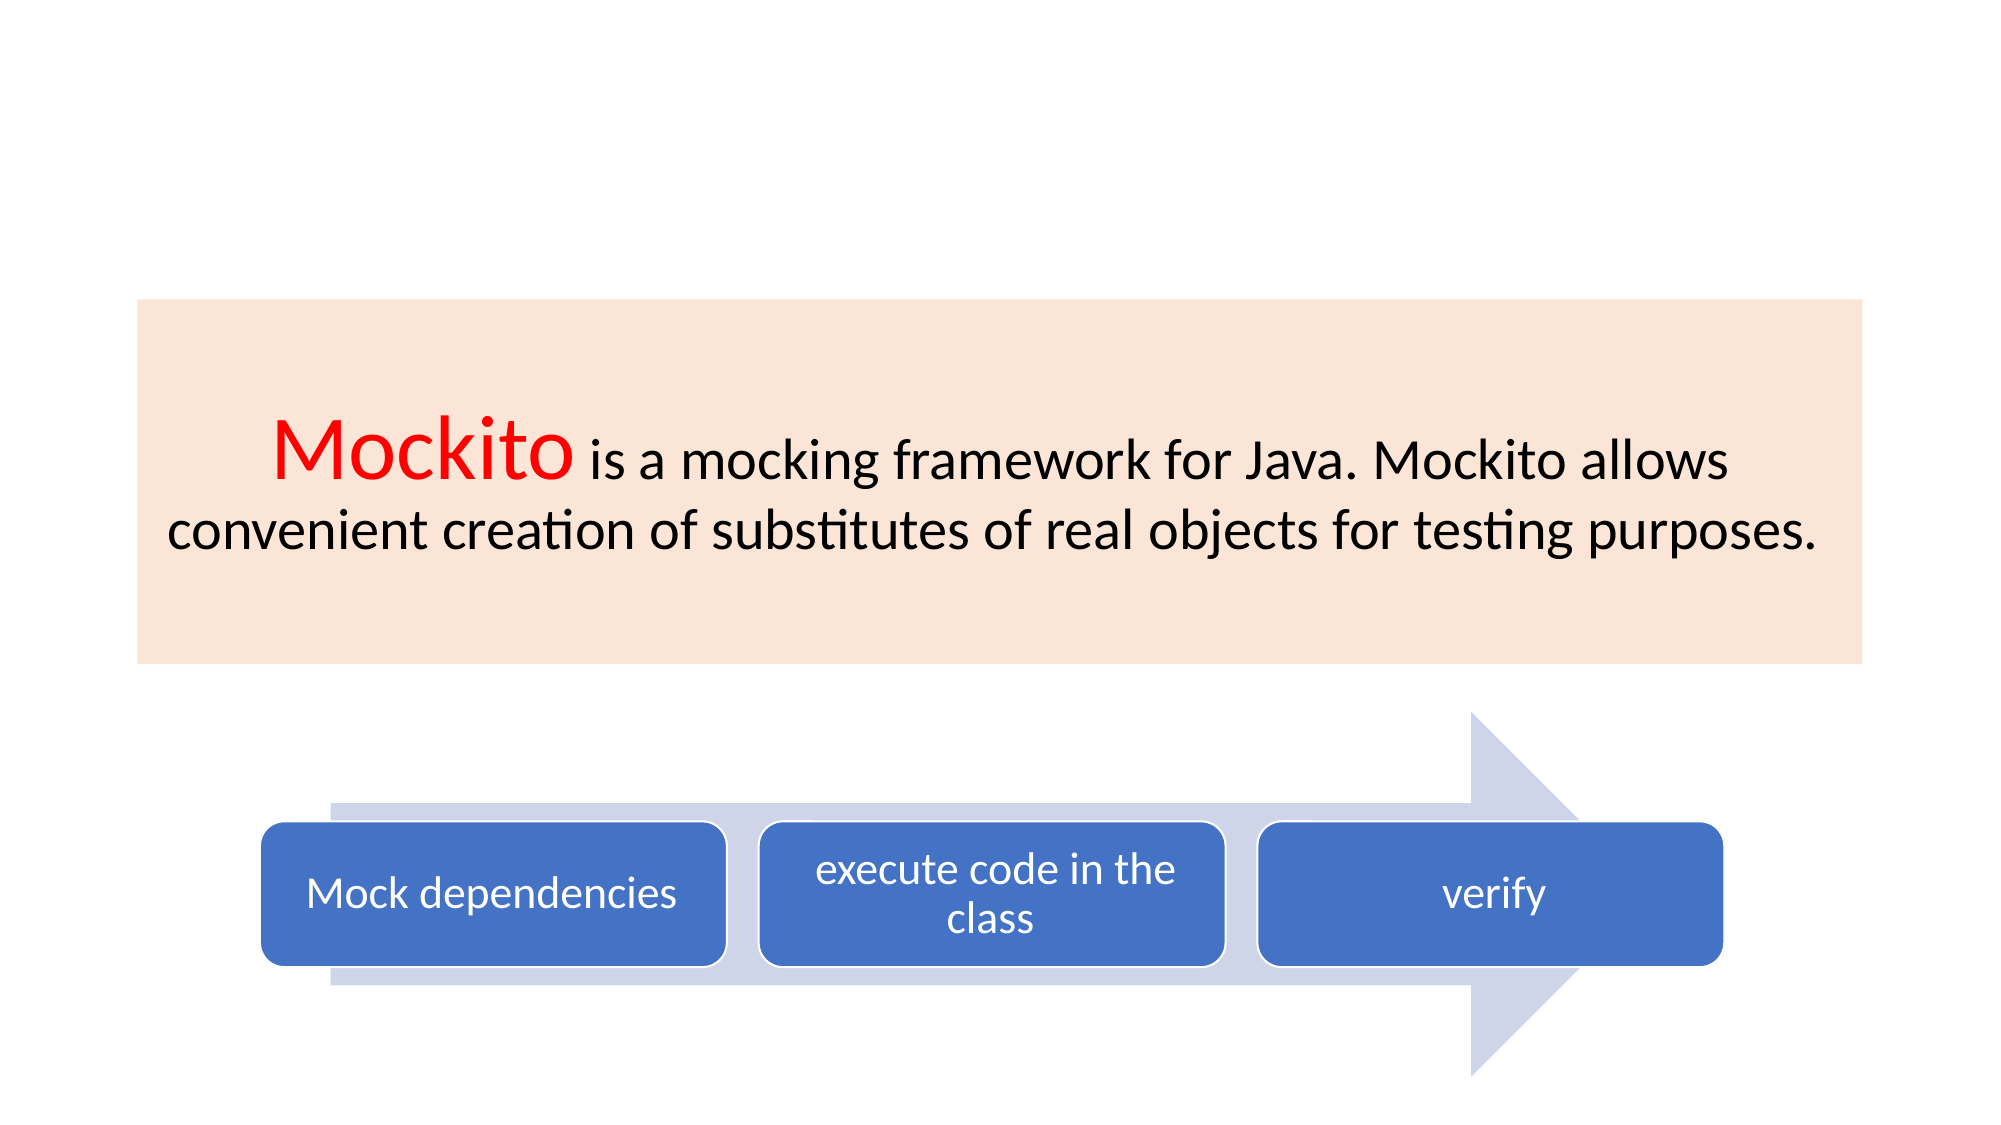

Mockito is a mocking framework for Java. Mockito allows convenient creation of substitutes of real objects for testing purposes.
Mock dependencies
execute code in the class
verify